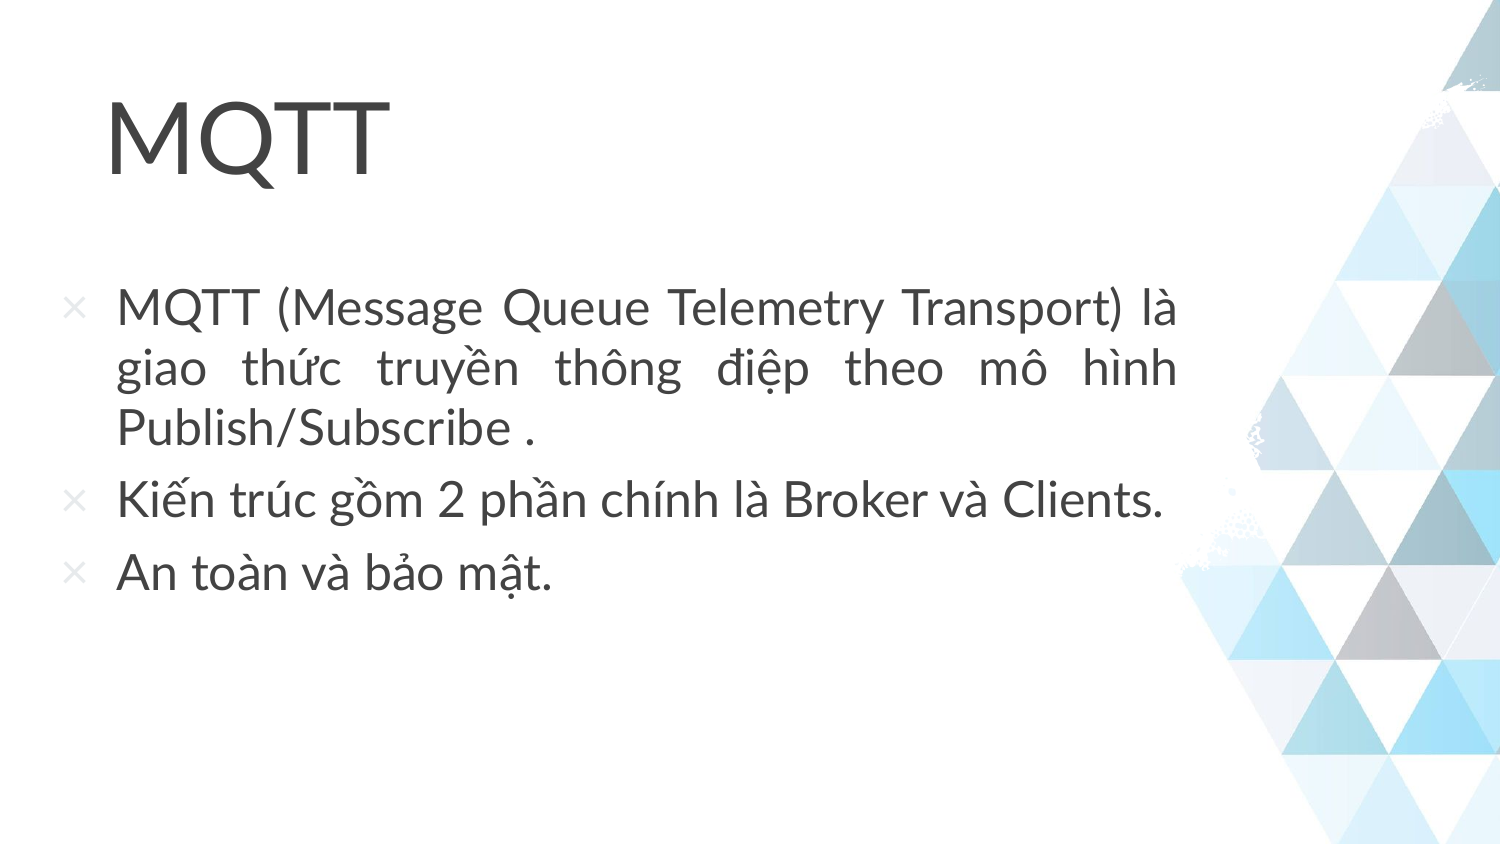

# MQTT
MQTT (Message Queue Telemetry Transport) là giao thức truyền thông điệp theo mô hình Publish/Subscribe .
Kiến trúc gồm 2 phần chính là Broker và Clients.
An toàn và bảo mật.
8